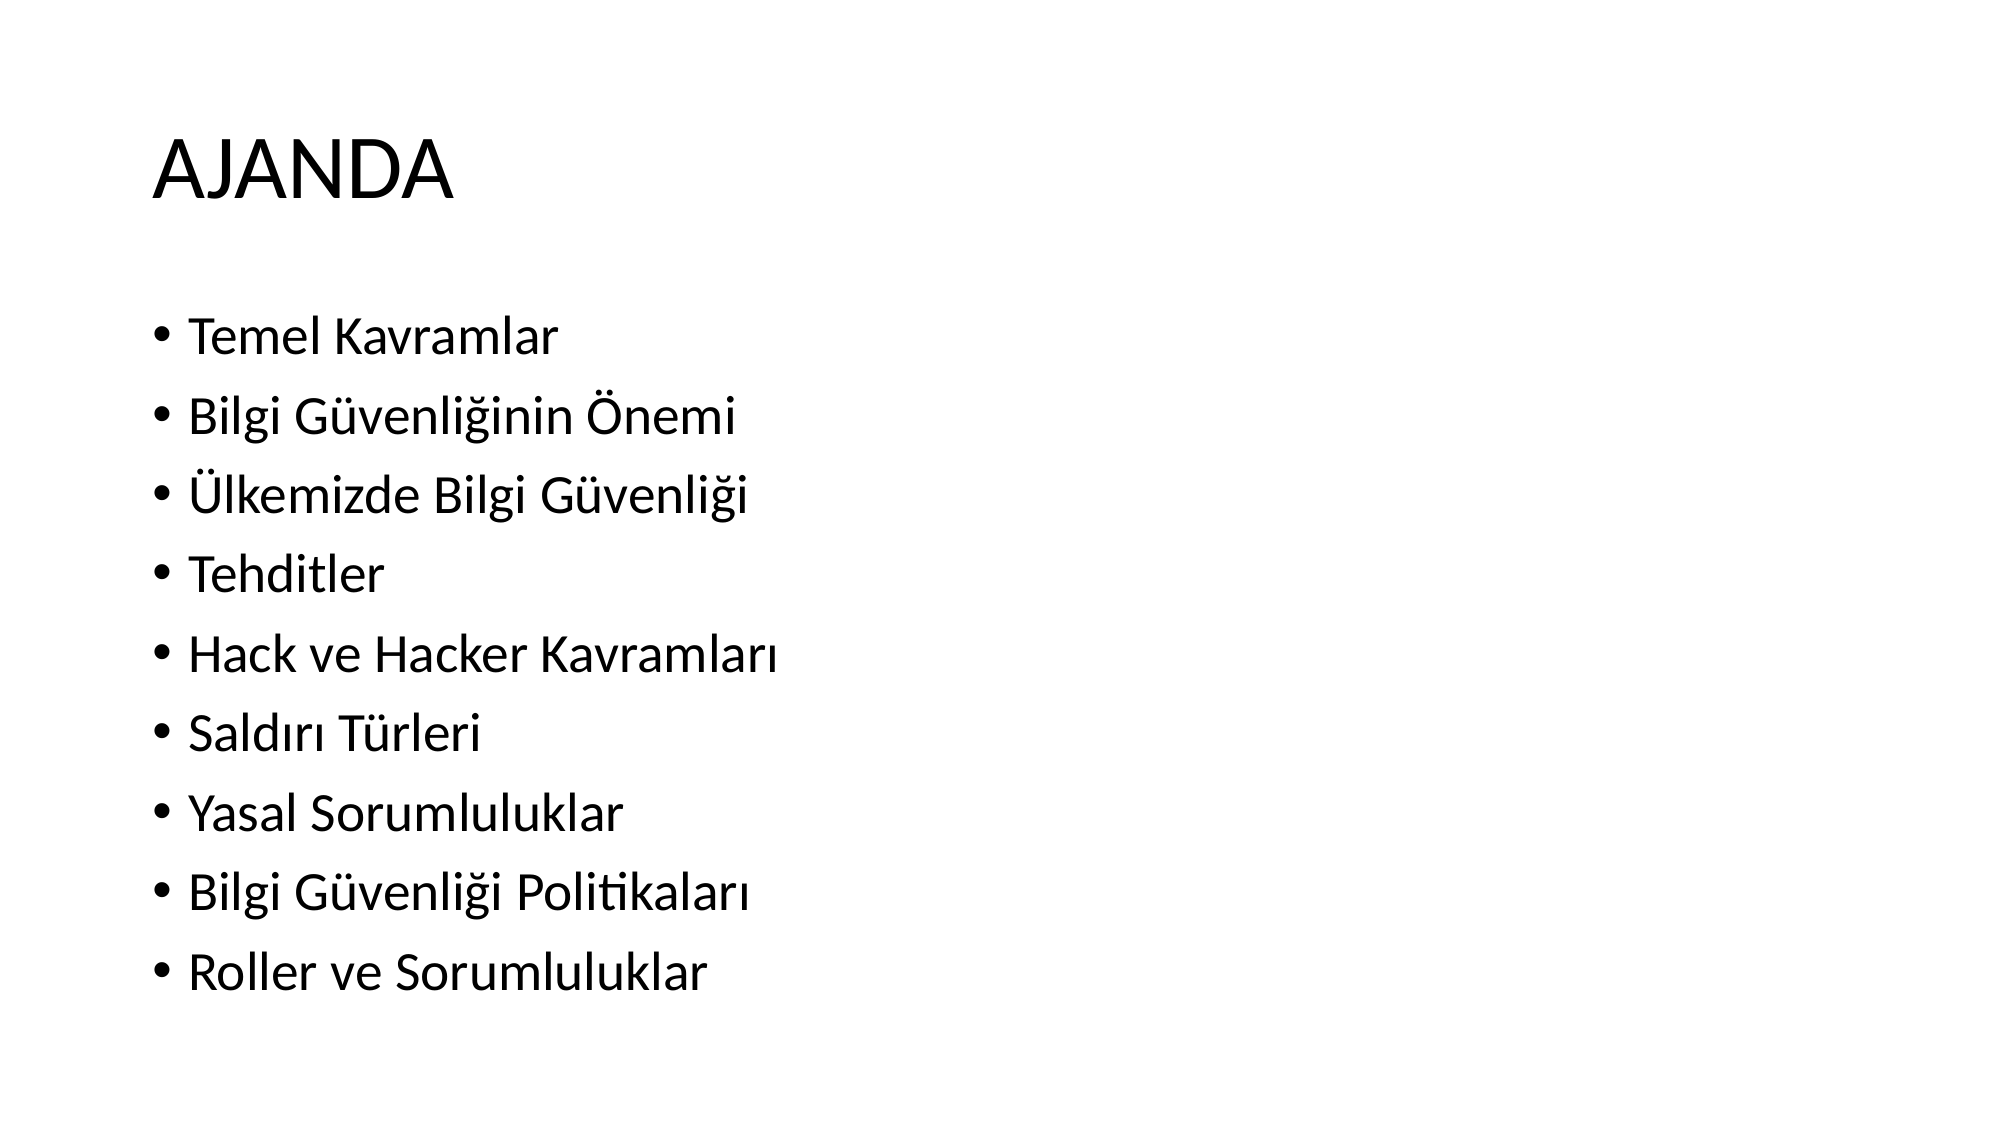

# AJANDA
Temel Kavramlar
Bilgi Güvenliğinin Önemi
Ülkemizde Bilgi Güvenliği
Tehditler
Hack ve Hacker Kavramları
Saldırı Türleri
Yasal Sorumluluklar
Bilgi Güvenliği Politikaları
Roller ve Sorumluluklar